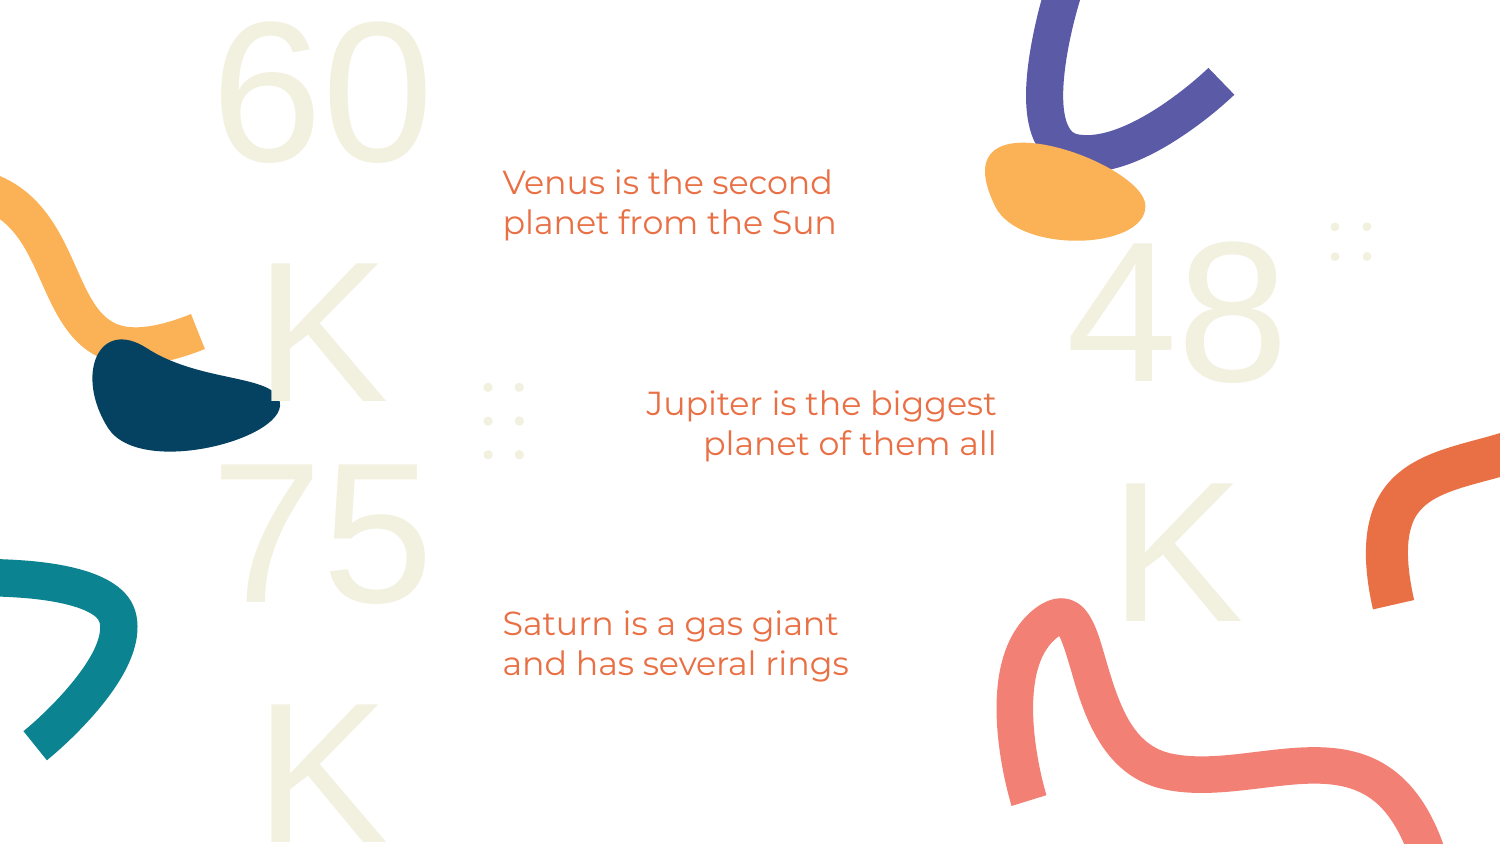

# 60K
Venus is the second planet from the Sun
48K
Jupiter is the biggest planet of them all
75K
Saturn is a gas giant and has several rings